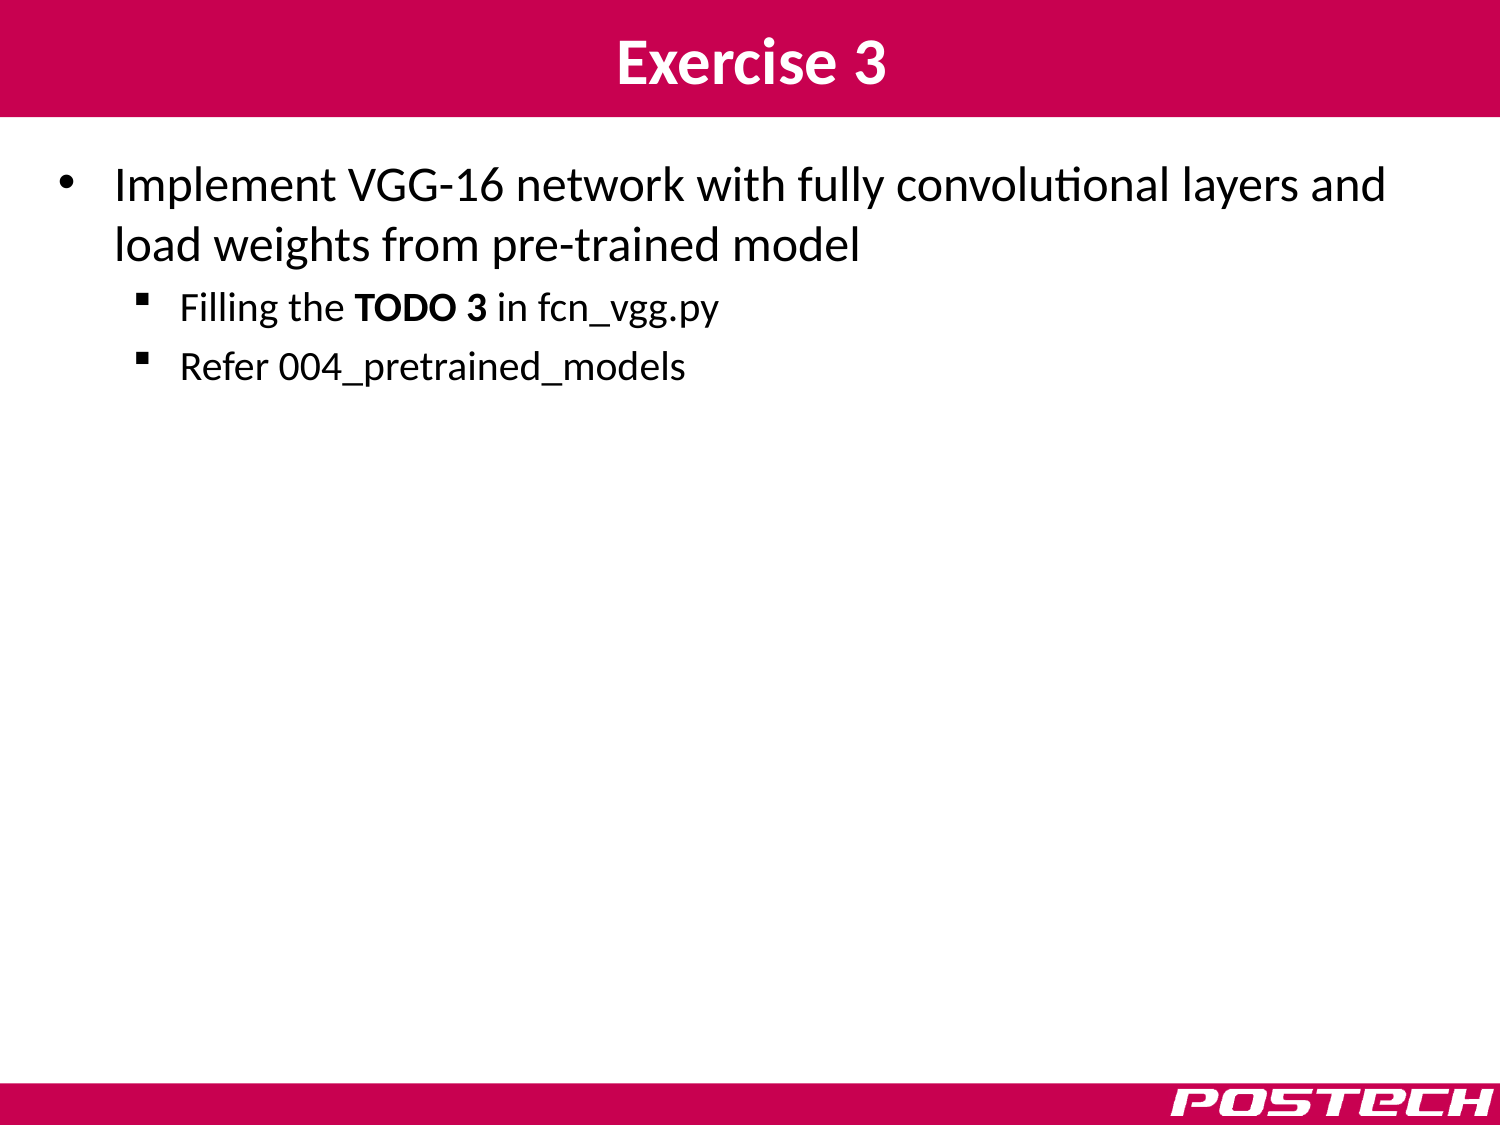

# Exercise 3
Implement VGG-16 network with fully convolutional layers and load weights from pre-trained model
Filling the TODO 3 in fcn_vgg.py
Refer 004_pretrained_models

21